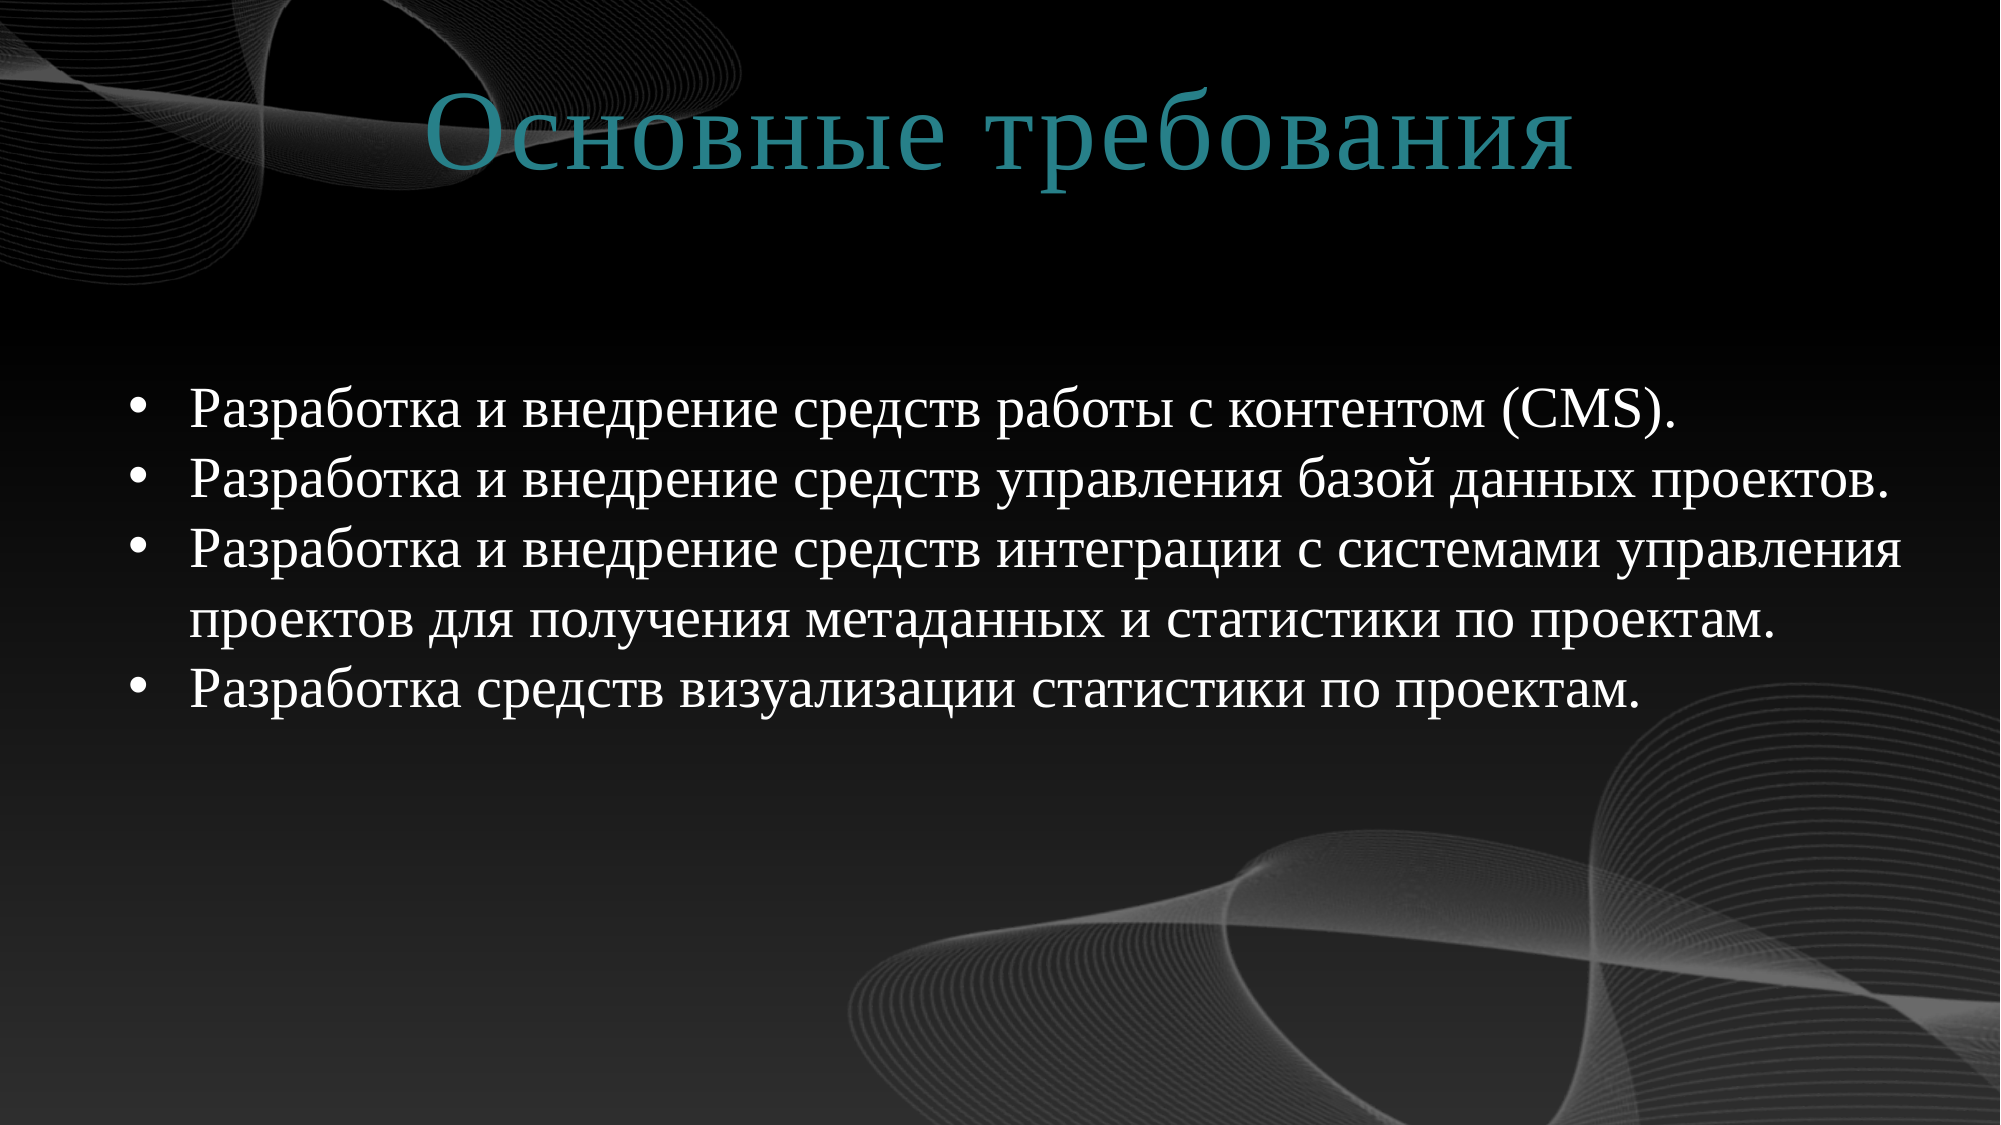

# Основные требования
Разработка и внедрение средств работы с контентом (CMS).
Разработка и внедрение средств управления базой данных проектов.
Разработка и внедрение средств интеграции с системами управления проектов для получения метаданных и статистики по проектам.
Разработка средств визуализации статистики по проектам.